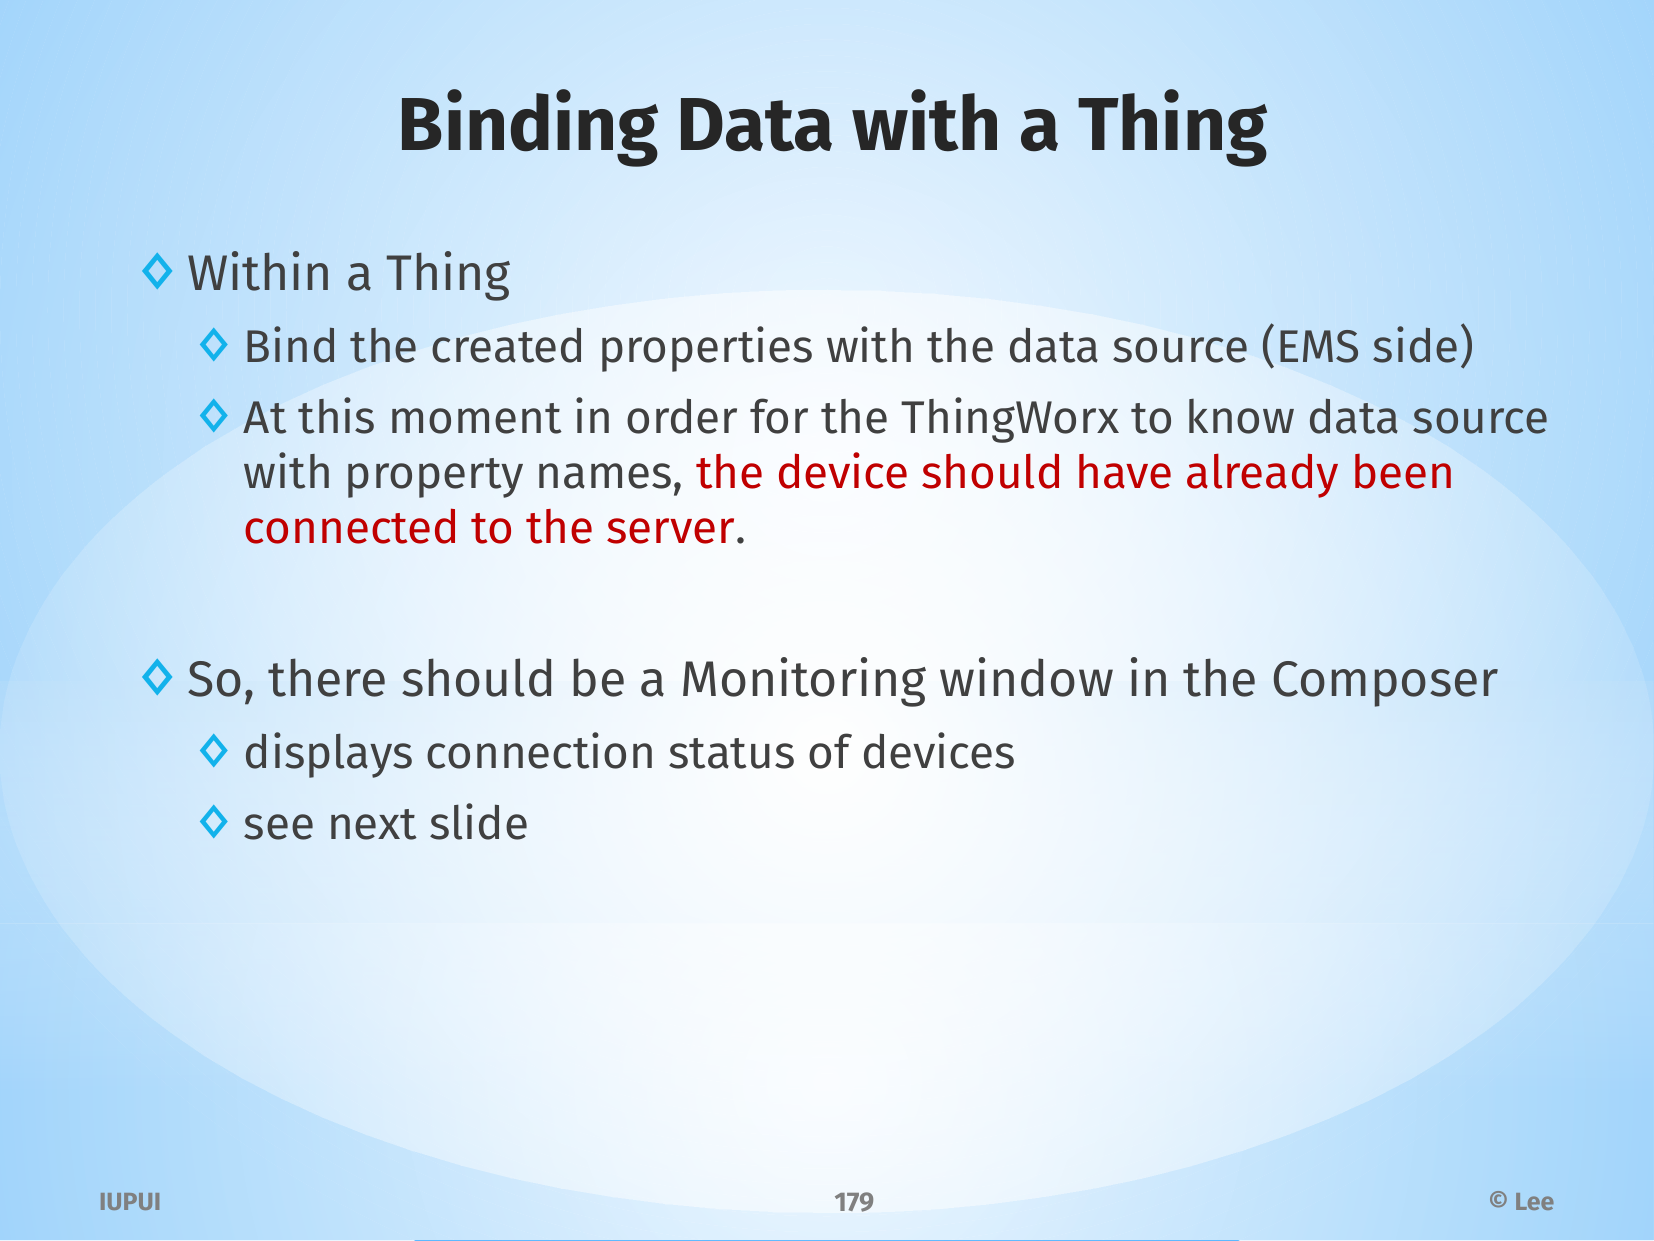

# Binding Data with a Thing
Within a Thing
Bind the created properties with the data source (EMS side)
At this moment in order for the ThingWorx to know data source with property names, the device should have already been connected to the server.

So, there should be a Monitoring window in the Composer
displays connection status of devices
see next slide
IUPUI
179
© Lee